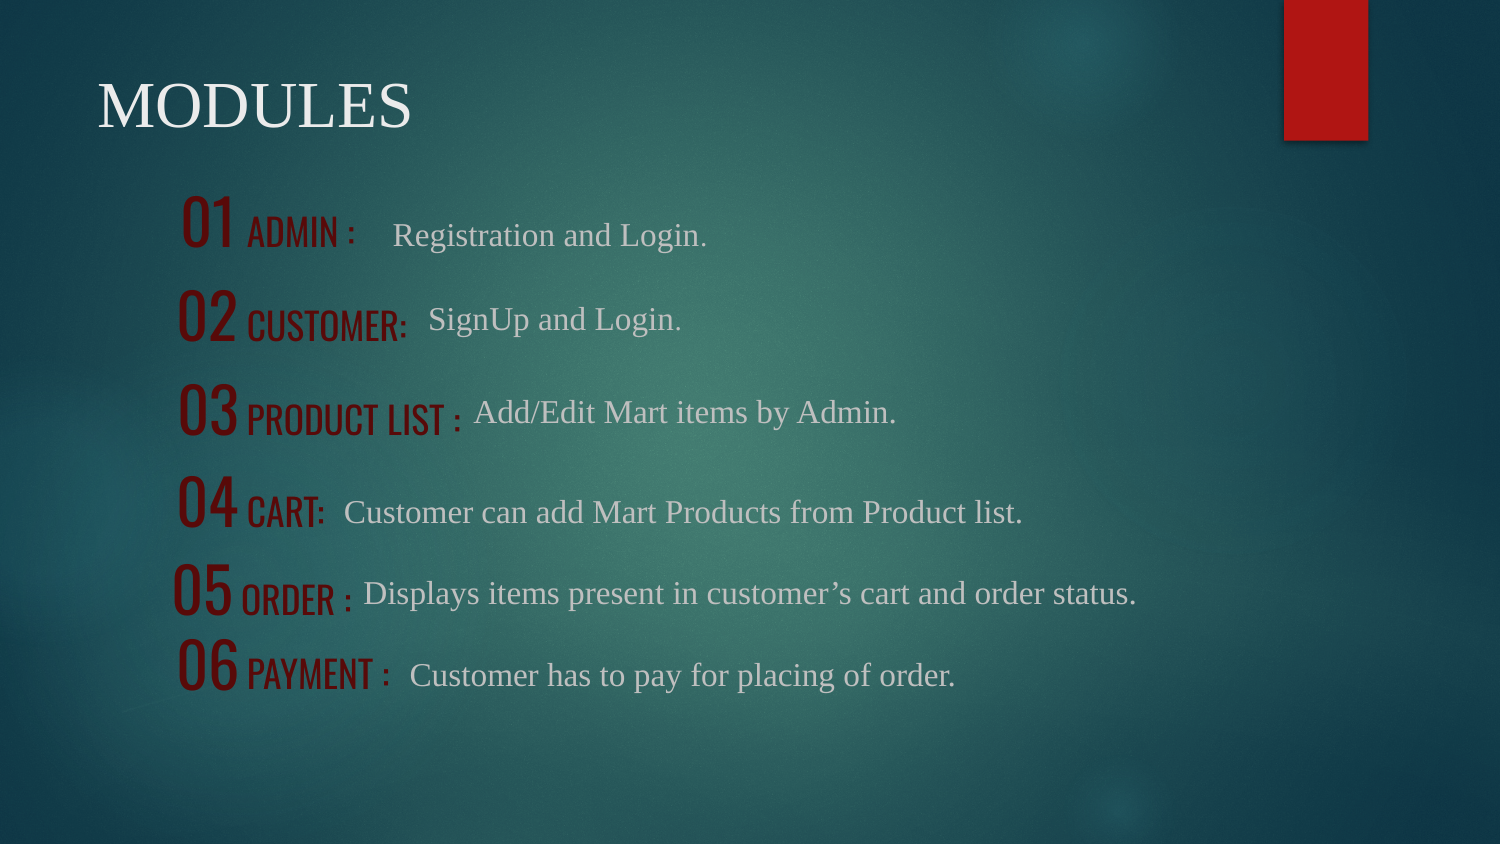

# MODULES
01

ADMIN :
Registration and Login.

02

CUSTOMER:
SignUp and Login.

03

PRODUCT LIST :
Add/Edit Mart items by Admin.

04

CART:

Customer can add Mart Products from Product list.

05

ORDER :
06

PAYMENT :
Displays items present in customer’s cart and order status.

Customer has to pay for placing of order.